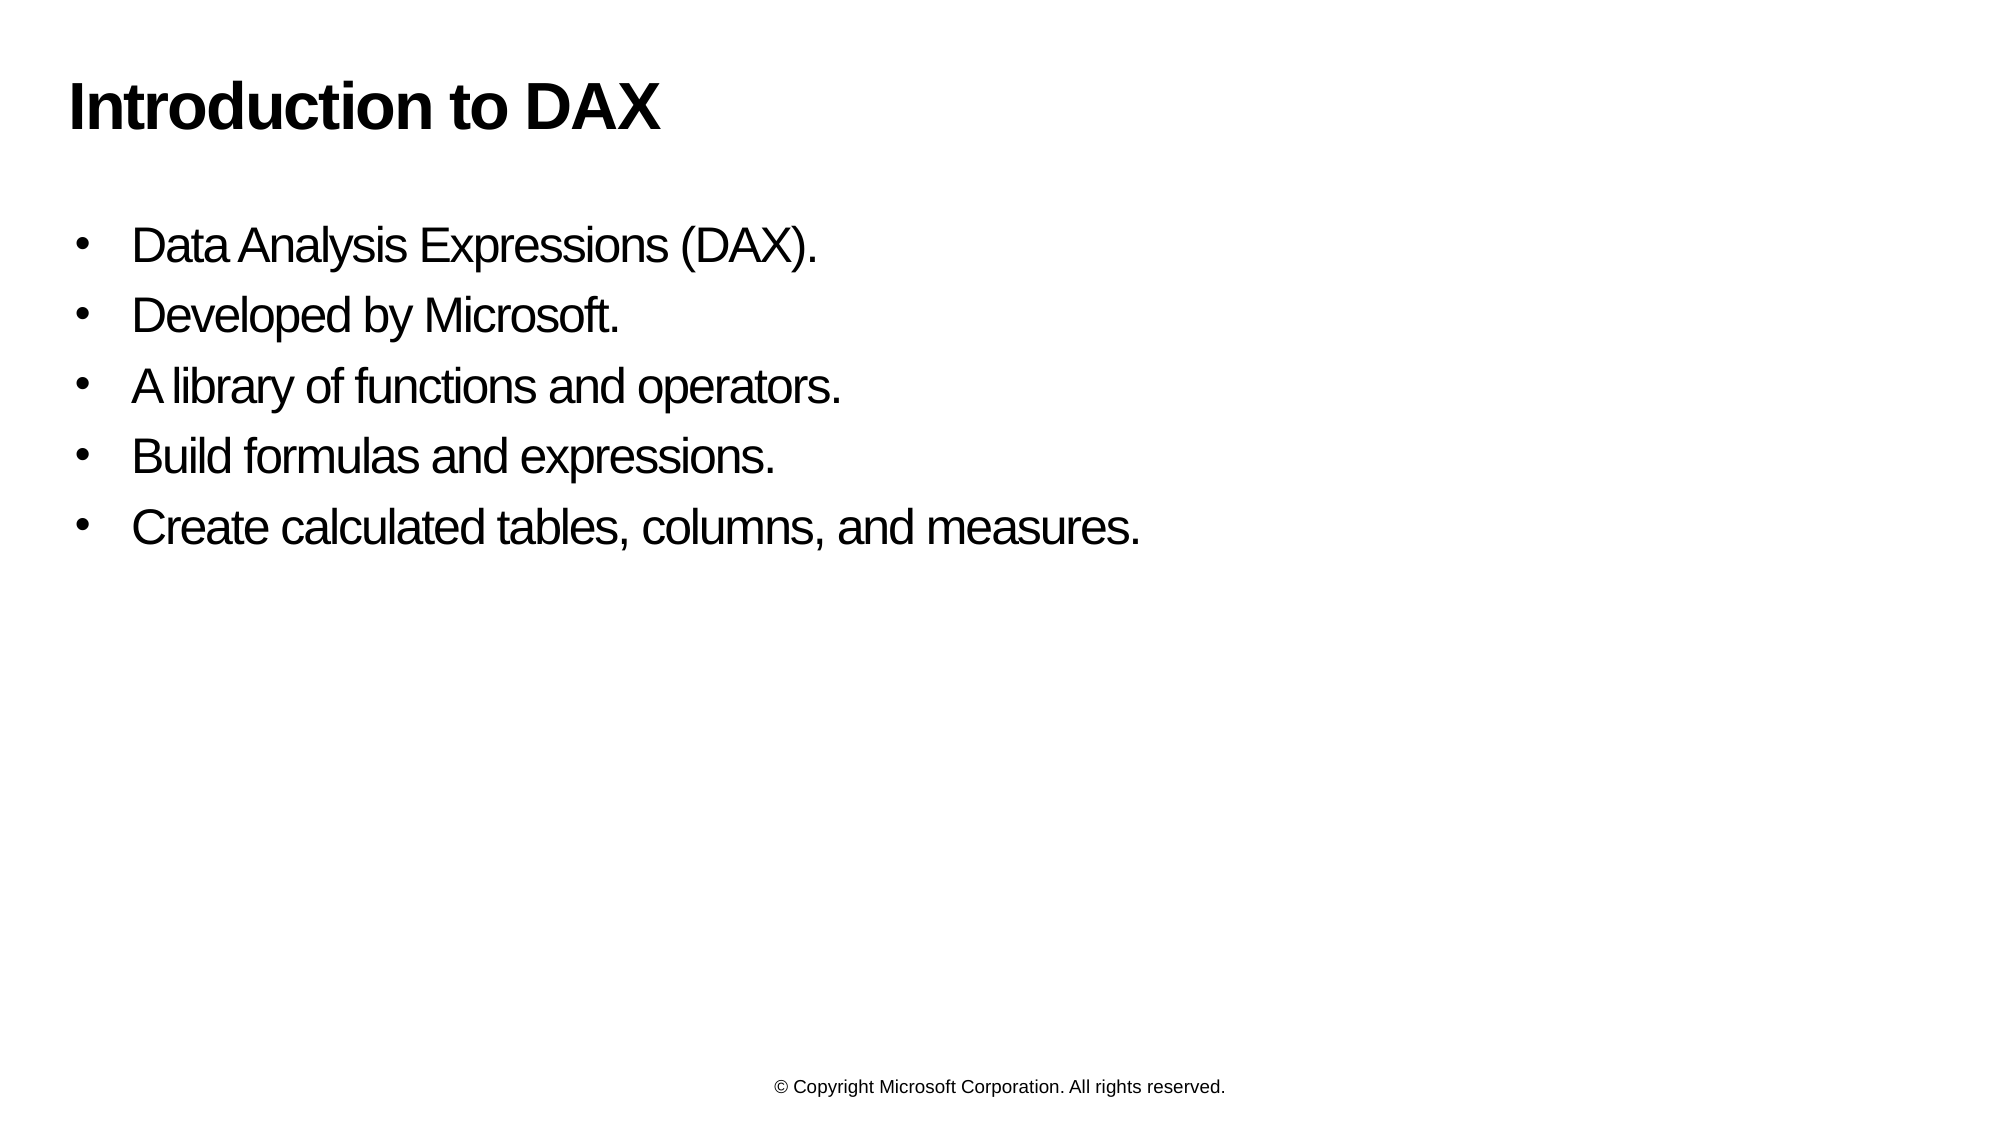

# Introduction to DAX
Data Analysis Expressions (DAX).
Developed by Microsoft.
A library of functions and operators.
Build formulas and expressions.
Create calculated tables, columns, and measures.